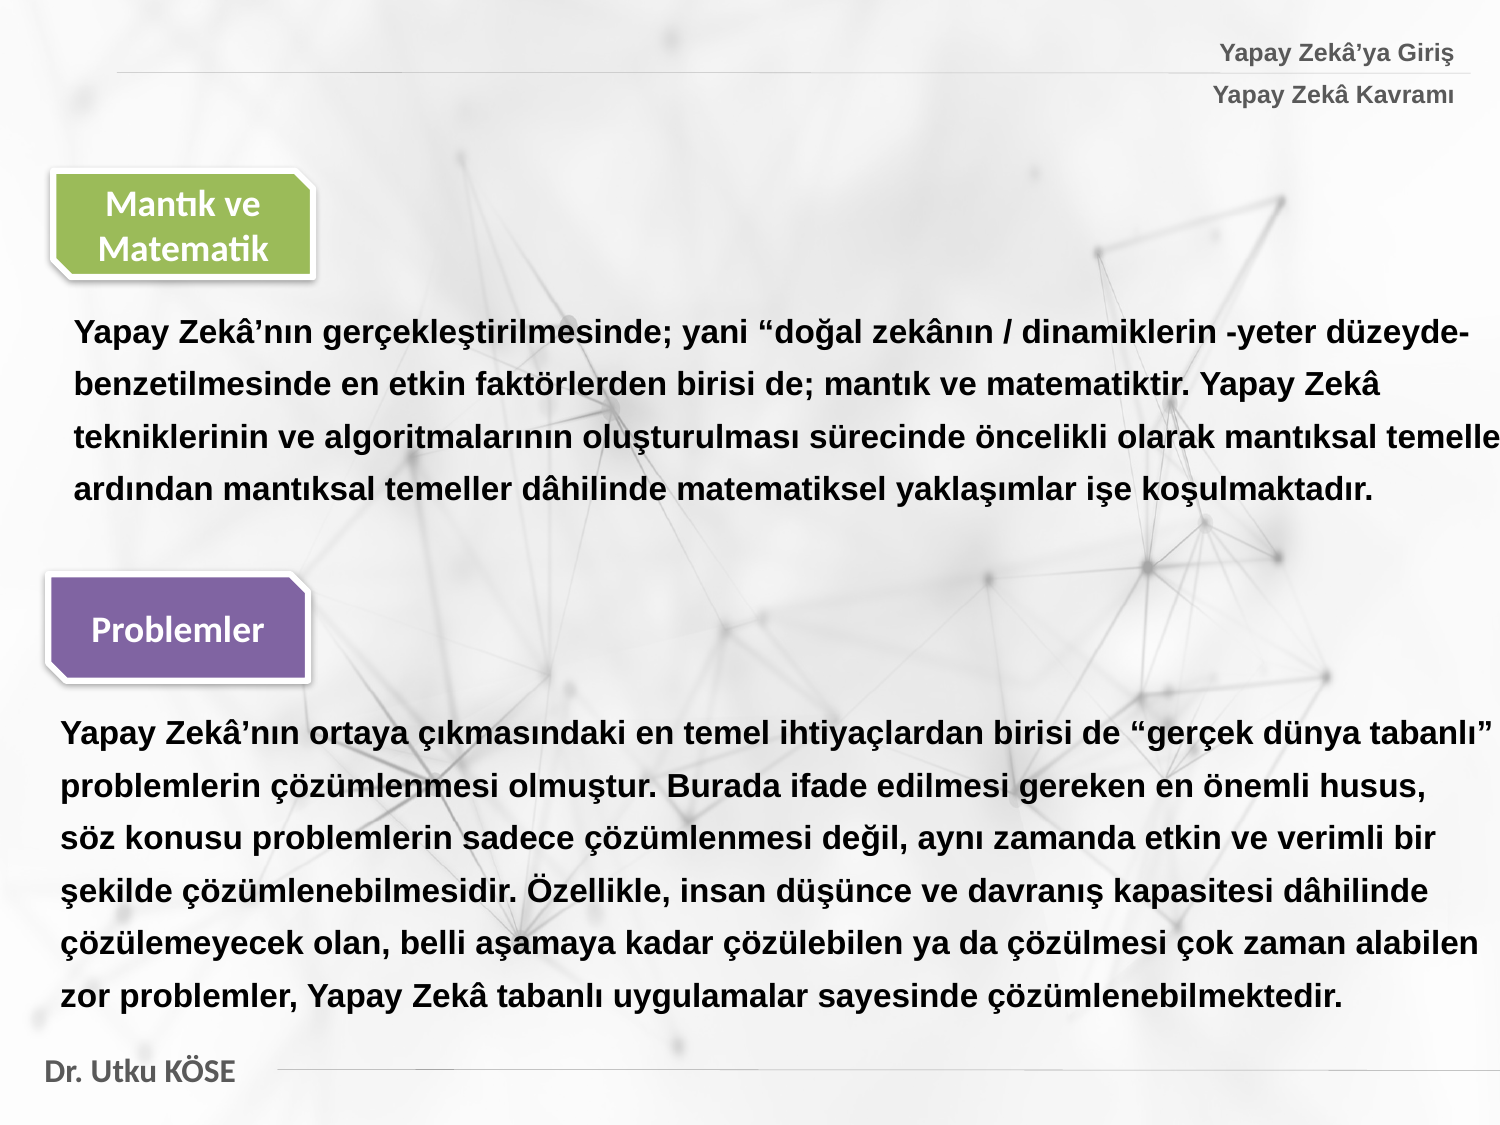

Yapay Zekâ’ya Giriş
Yapay Zekâ Kavramı
Mantık ve Matematik
Yapay Zekâ’nın gerçekleştirilmesinde; yani “doğal zekânın / dinamiklerin -yeter düzeyde-
benzetilmesinde en etkin faktörlerden birisi de; mantık ve matematiktir. Yapay Zekâ
tekniklerinin ve algoritmalarının oluşturulması sürecinde öncelikli olarak mantıksal temeller,
ardından mantıksal temeller dâhilinde matematiksel yaklaşımlar işe koşulmaktadır.
Problemler
Yapay Zekâ’nın ortaya çıkmasındaki en temel ihtiyaçlardan birisi de “gerçek dünya tabanlı”
problemlerin çözümlenmesi olmuştur. Burada ifade edilmesi gereken en önemli husus,
söz konusu problemlerin sadece çözümlenmesi değil, aynı zamanda etkin ve verimli bir
şekilde çözümlenebilmesidir. Özellikle, insan düşünce ve davranış kapasitesi dâhilinde
çözülemeyecek olan, belli aşamaya kadar çözülebilen ya da çözülmesi çok zaman alabilen
zor problemler, Yapay Zekâ tabanlı uygulamalar sayesinde çözümlenebilmektedir.